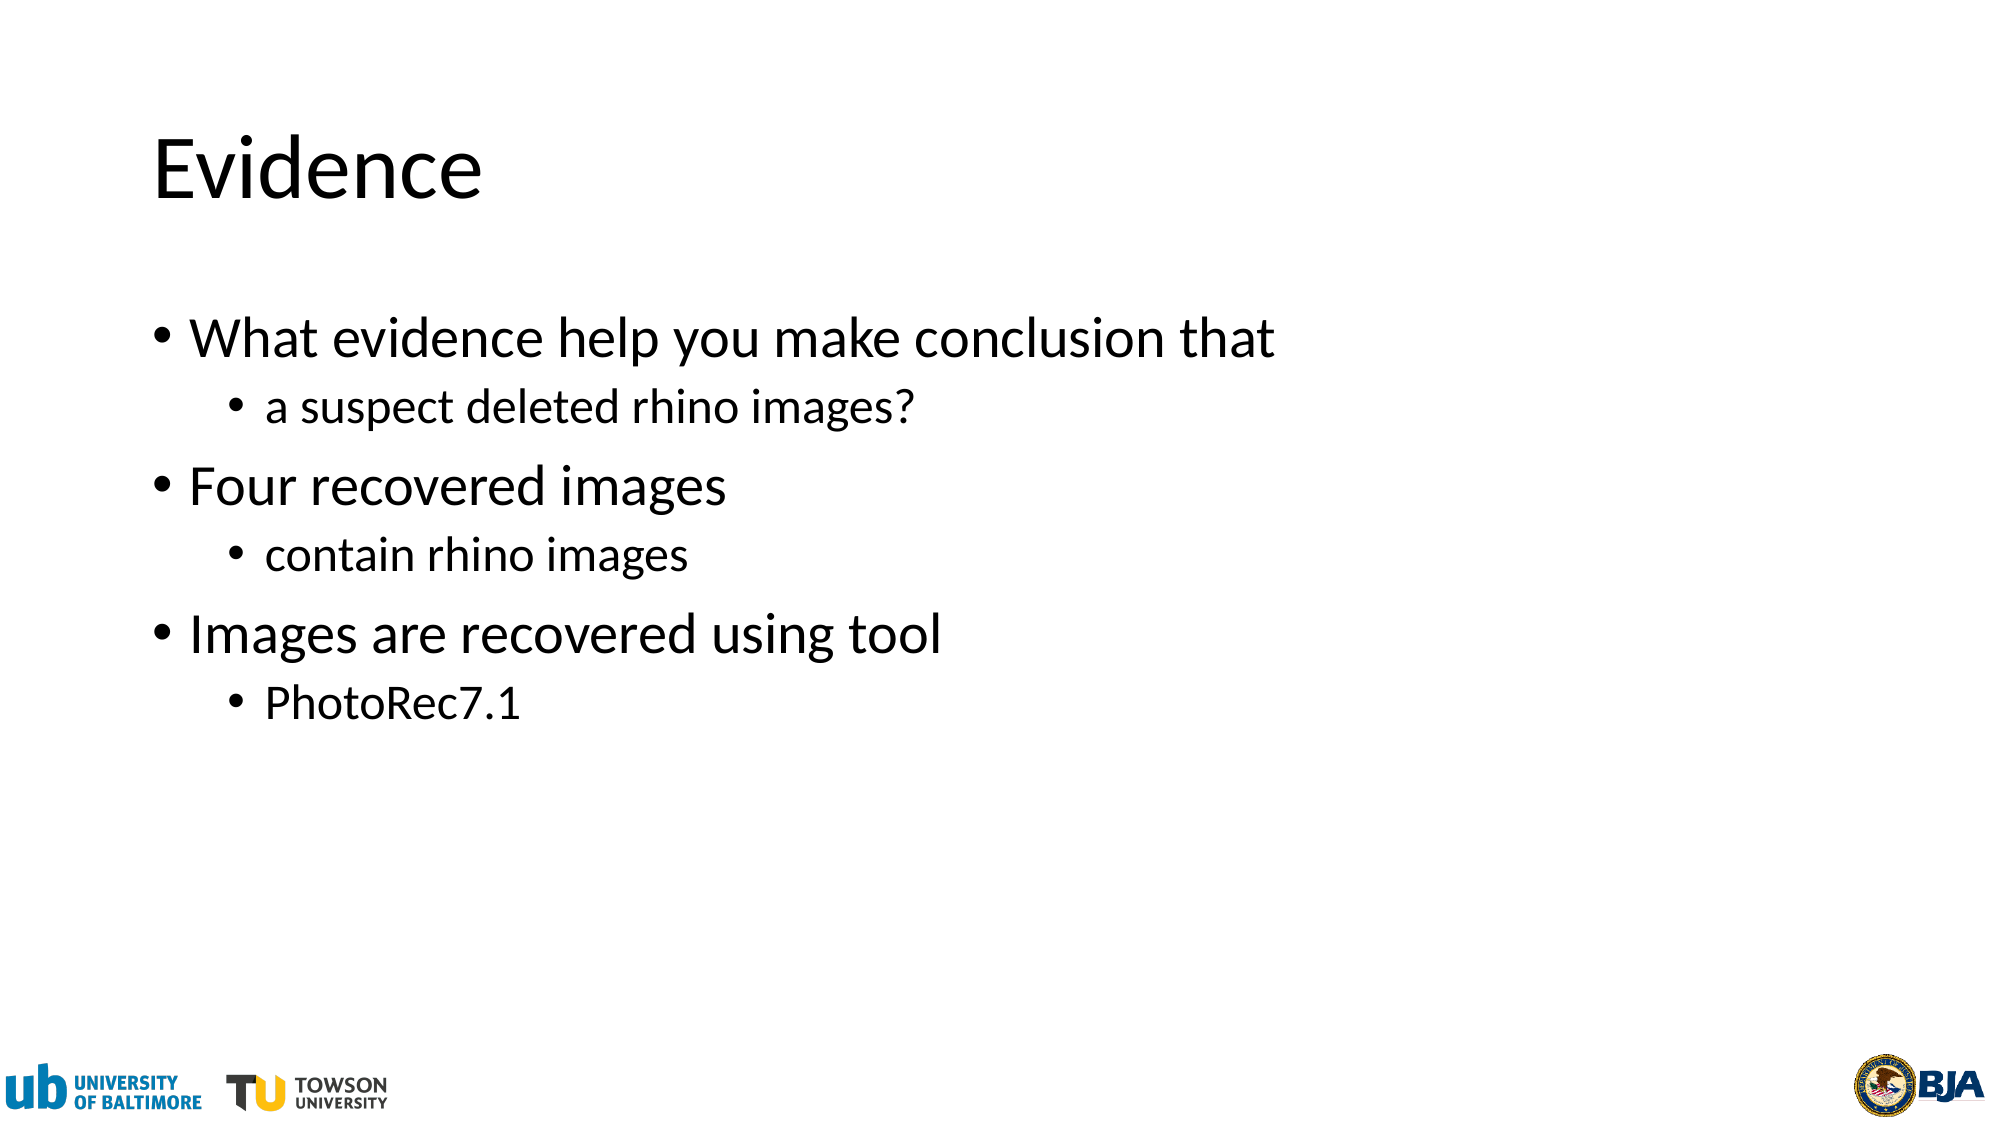

# Evidence
What evidence help you make conclusion that
a suspect deleted rhino images?
Four recovered images
contain rhino images
Images are recovered using tool
PhotoRec7.1